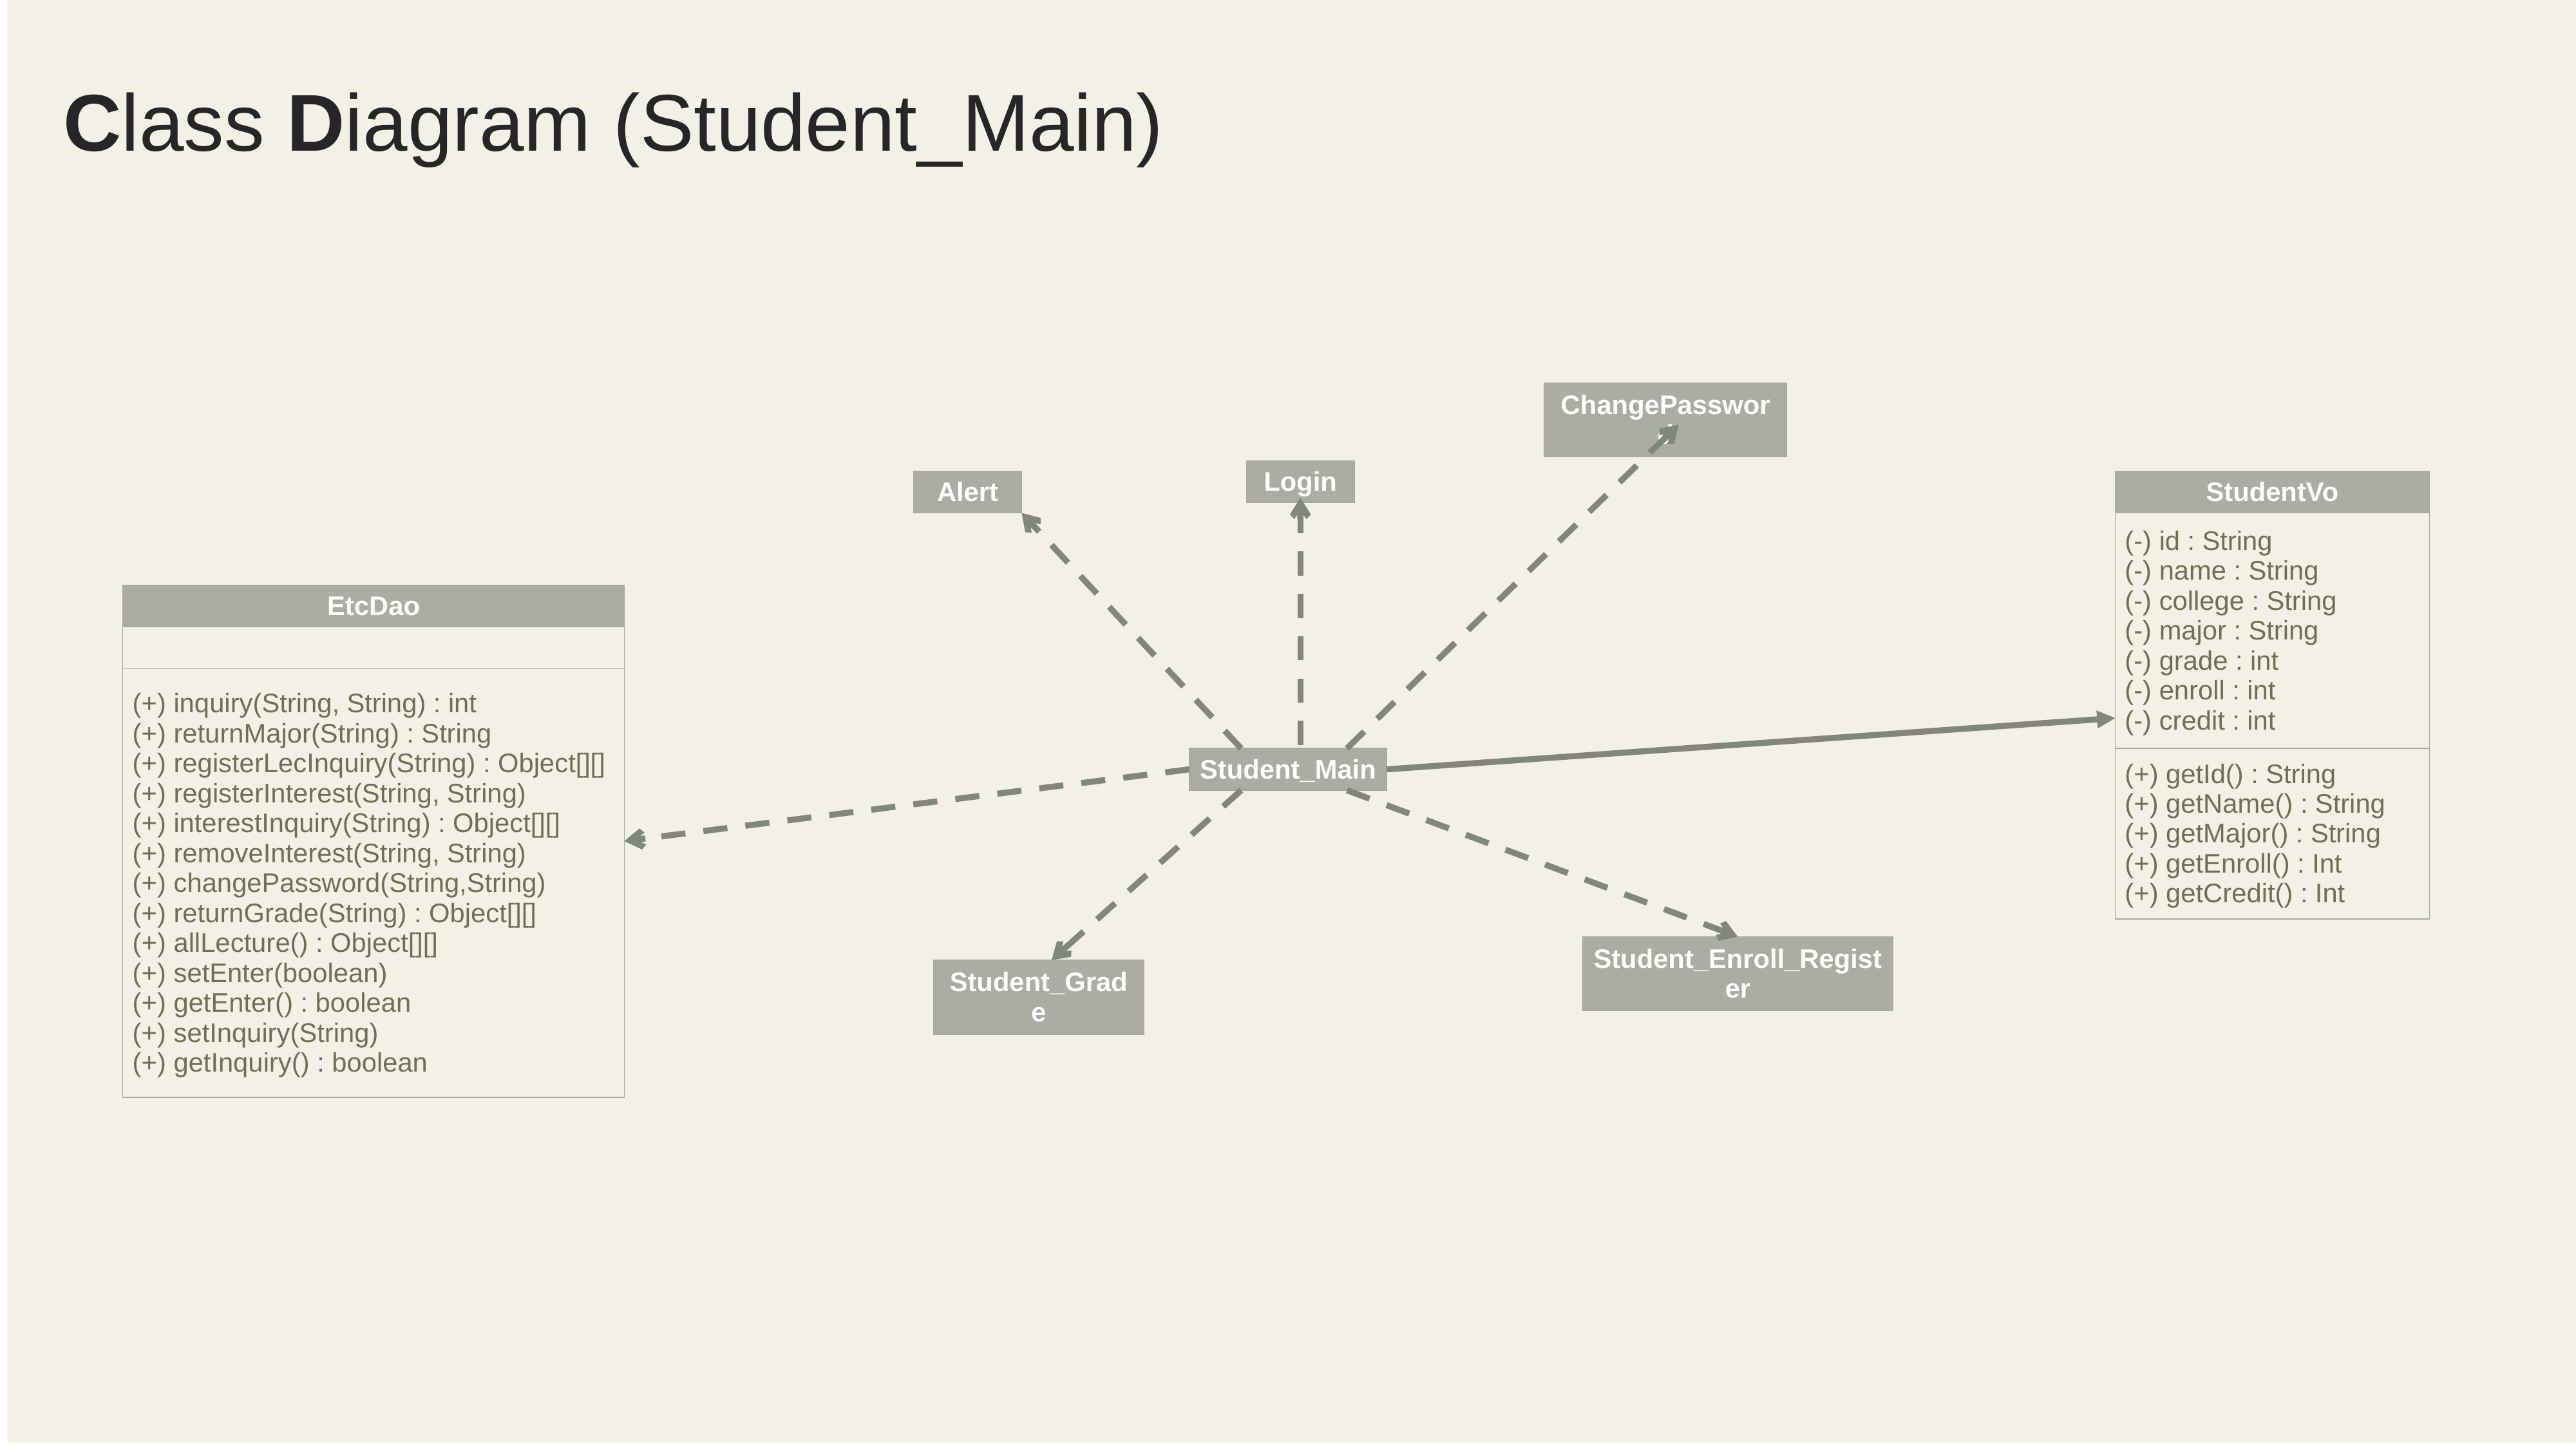

Class Diagram (Student_Main)
| ChangePassword |
| --- |
| Login |
| --- |
| Alert |
| --- |
| StudentVo |
| --- |
| (-) id : String (-) name : String (-) college : String (-) major : String (-) grade : int (-) enroll : int (-) credit : int |
| (+) getId() : String (+) getName() : String (+) getMajor() : String (+) getEnroll() : Int (+) getCredit() : Int |
| EtcDao |
| --- |
|  |
| (+) inquiry(String, String) : int (+) returnMajor(String) : String (+) registerLecInquiry(String) : Object[][] (+) registerInterest(String, String) (+) interestInquiry(String) : Object[][] (+) removeInterest(String, String) (+) changePassword(String,String) (+) returnGrade(String) : Object[][] (+) allLecture() : Object[][] (+) setEnter(boolean) (+) getEnter() : boolean (+) setInquiry(String) (+) getInquiry() : boolean |
| Student\_Main |
| --- |
| Student\_Enroll\_Register |
| --- |
| Student\_Grade |
| --- |